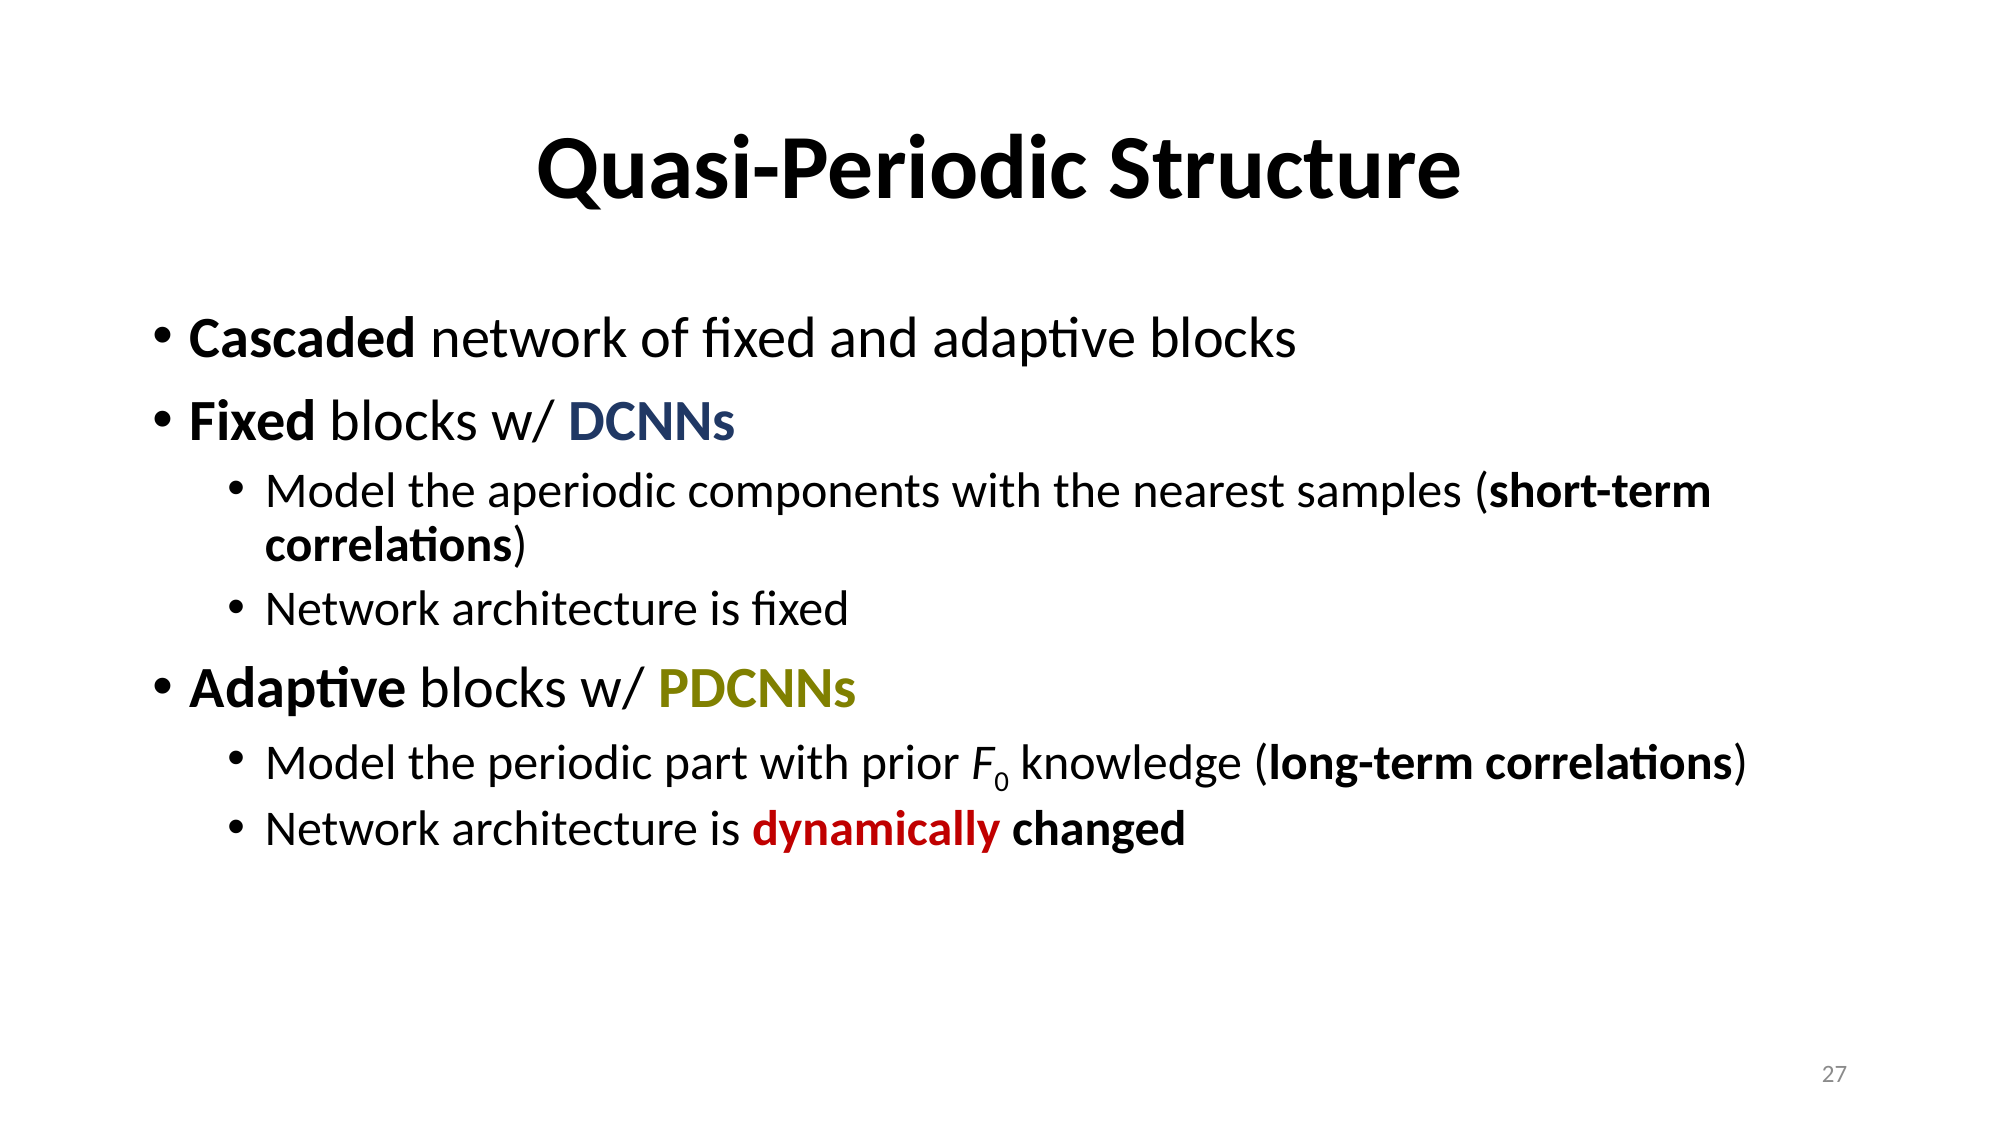

# Quasi-Periodic Structure
Cascaded network of fixed and adaptive blocks
Fixed blocks w/ DCNNs
Model the aperiodic components with the nearest samples (short-term correlations)
Network architecture is fixed
Adaptive blocks w/ PDCNNs
Model the periodic part with prior F0 knowledge (long-term correlations)
Network architecture is dynamically changed

27